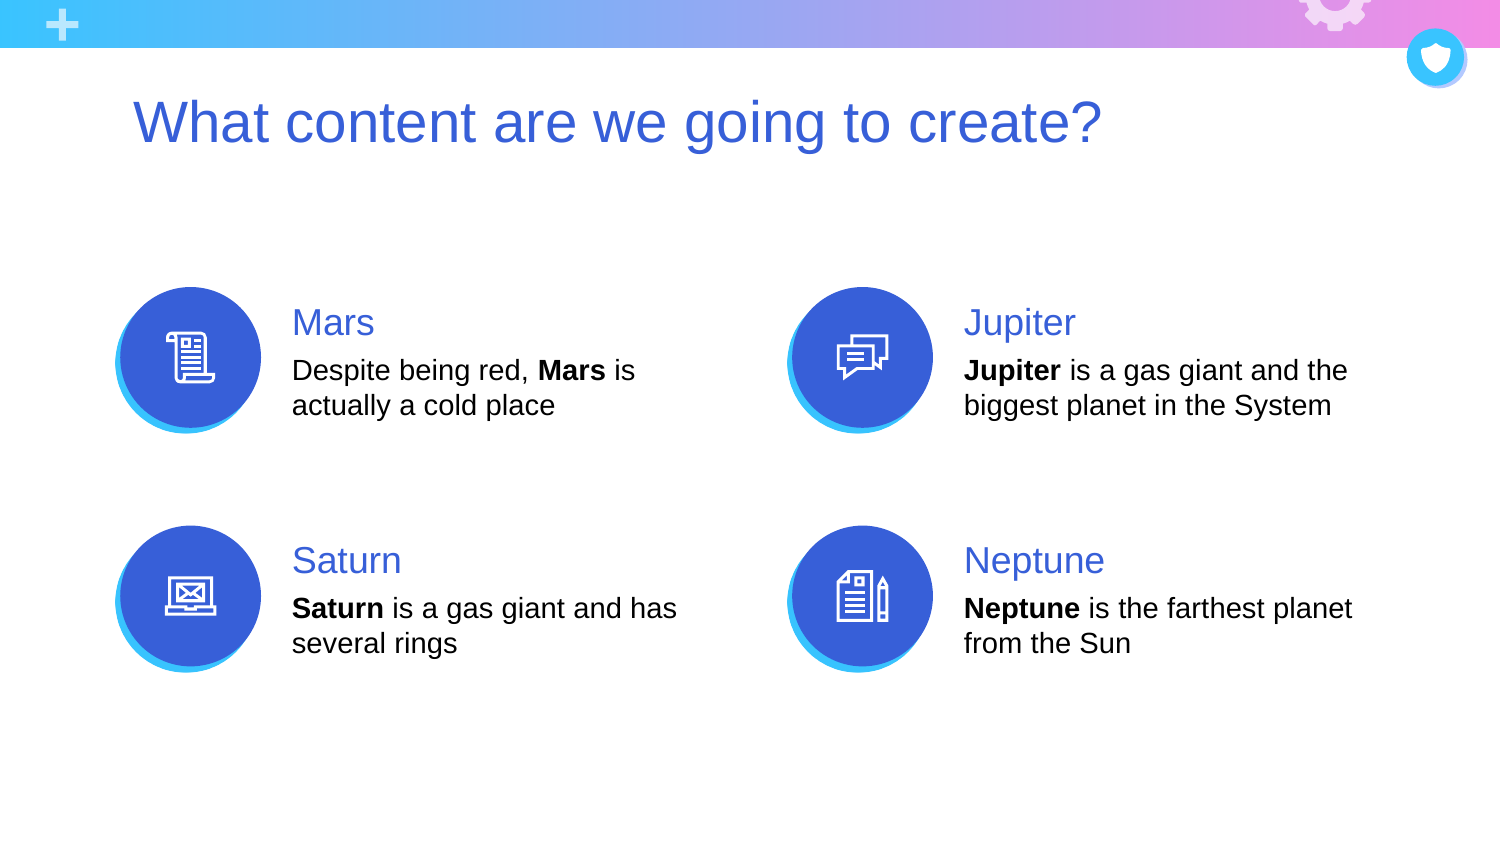

# What content are we going to create?

Mars
Jupiter

Despite being red, Mars is actually a cold place
Jupiter is a gas giant and the biggest planet in the System

Saturn
Neptune

Saturn is a gas giant and has several rings
Neptune is the farthest planet from the Sun